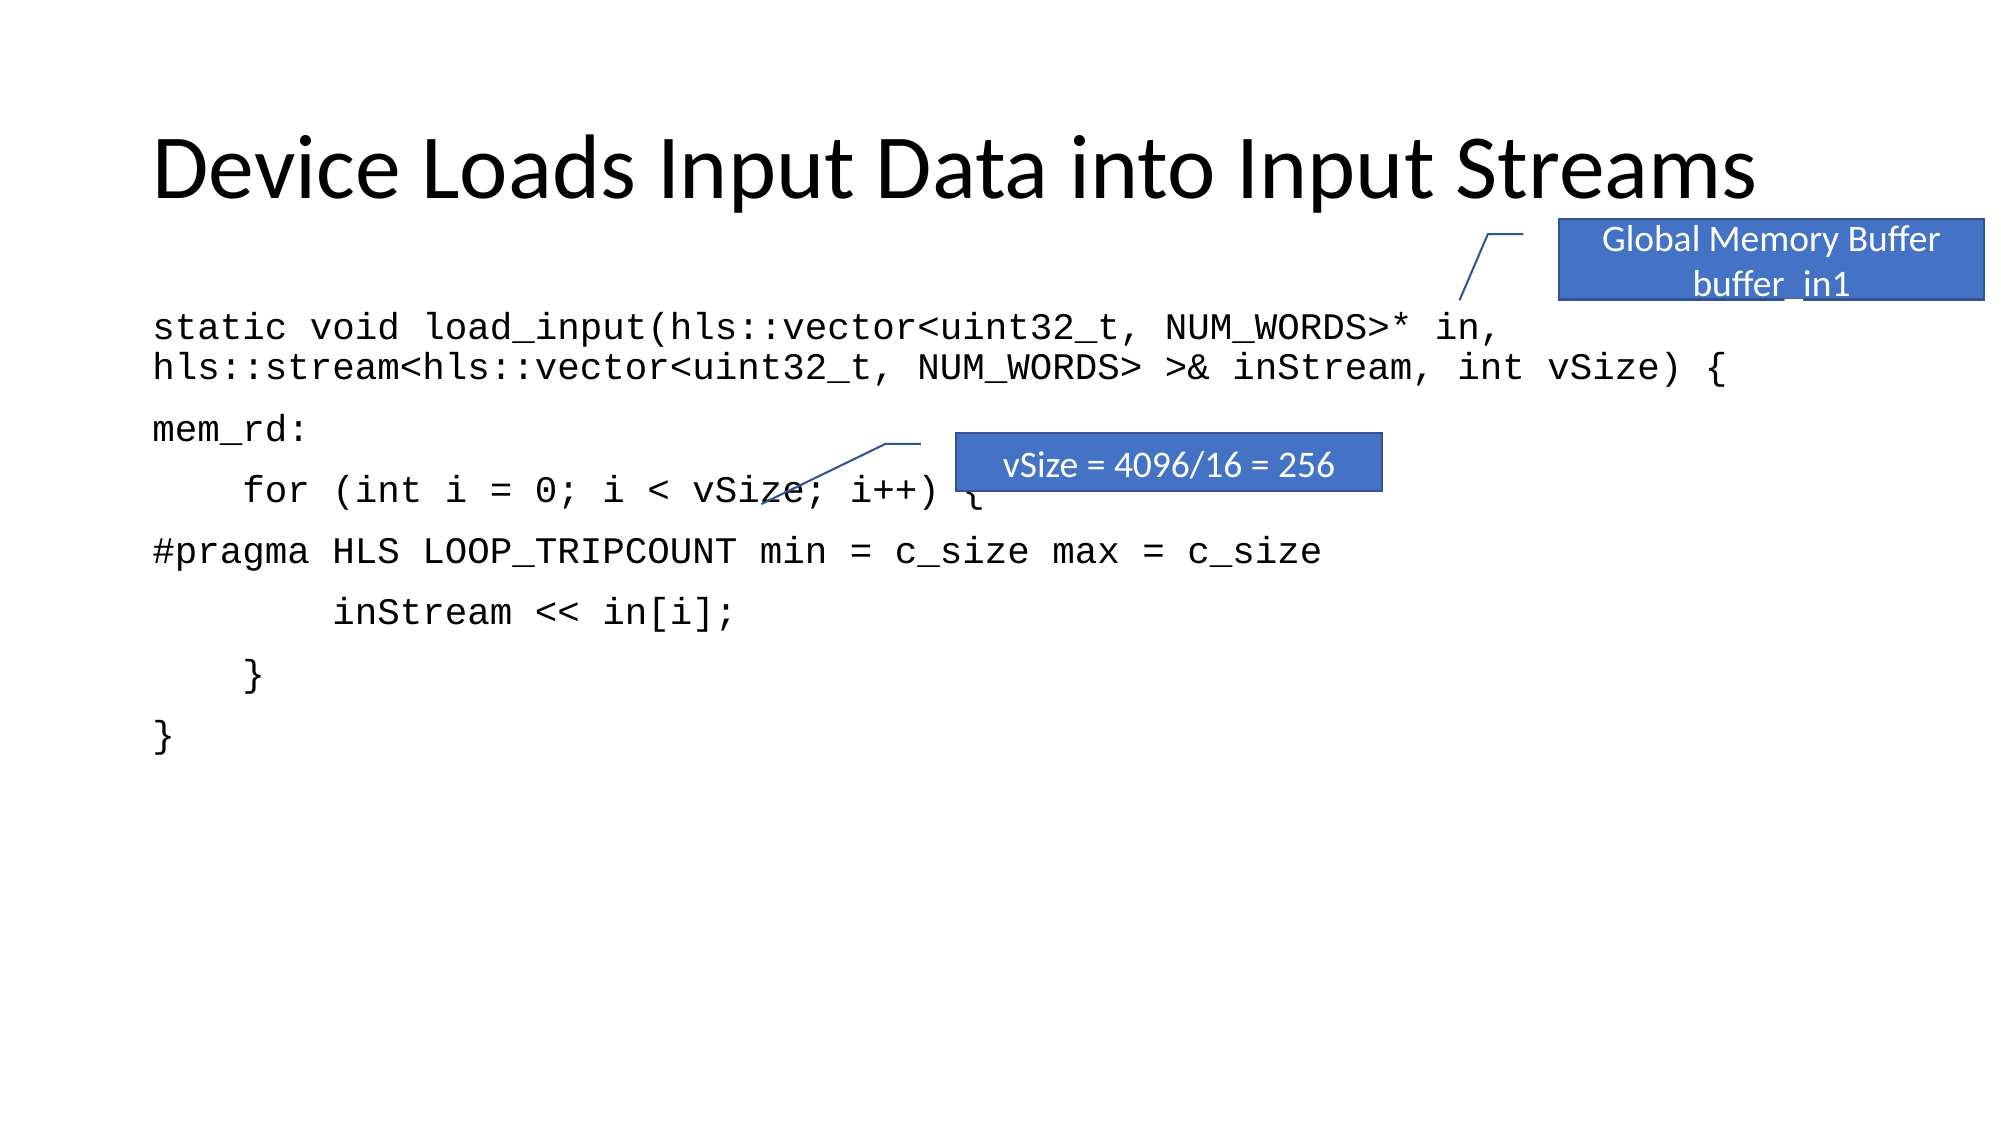

# Device Loads Input Data into Input Streams
Global Memory Buffer buffer_in1
static void load_input(hls::vector<uint32_t, NUM_WORDS>* in,         	hls::stream<hls::vector<uint32_t, NUM_WORDS> >& inStream, int vSize) {
mem_rd:
    for (int i = 0; i < vSize; i++) {
#pragma HLS LOOP_TRIPCOUNT min = c_size max = c_size
        inStream << in[i];
    }
}

vSize = 4096/16 = 256